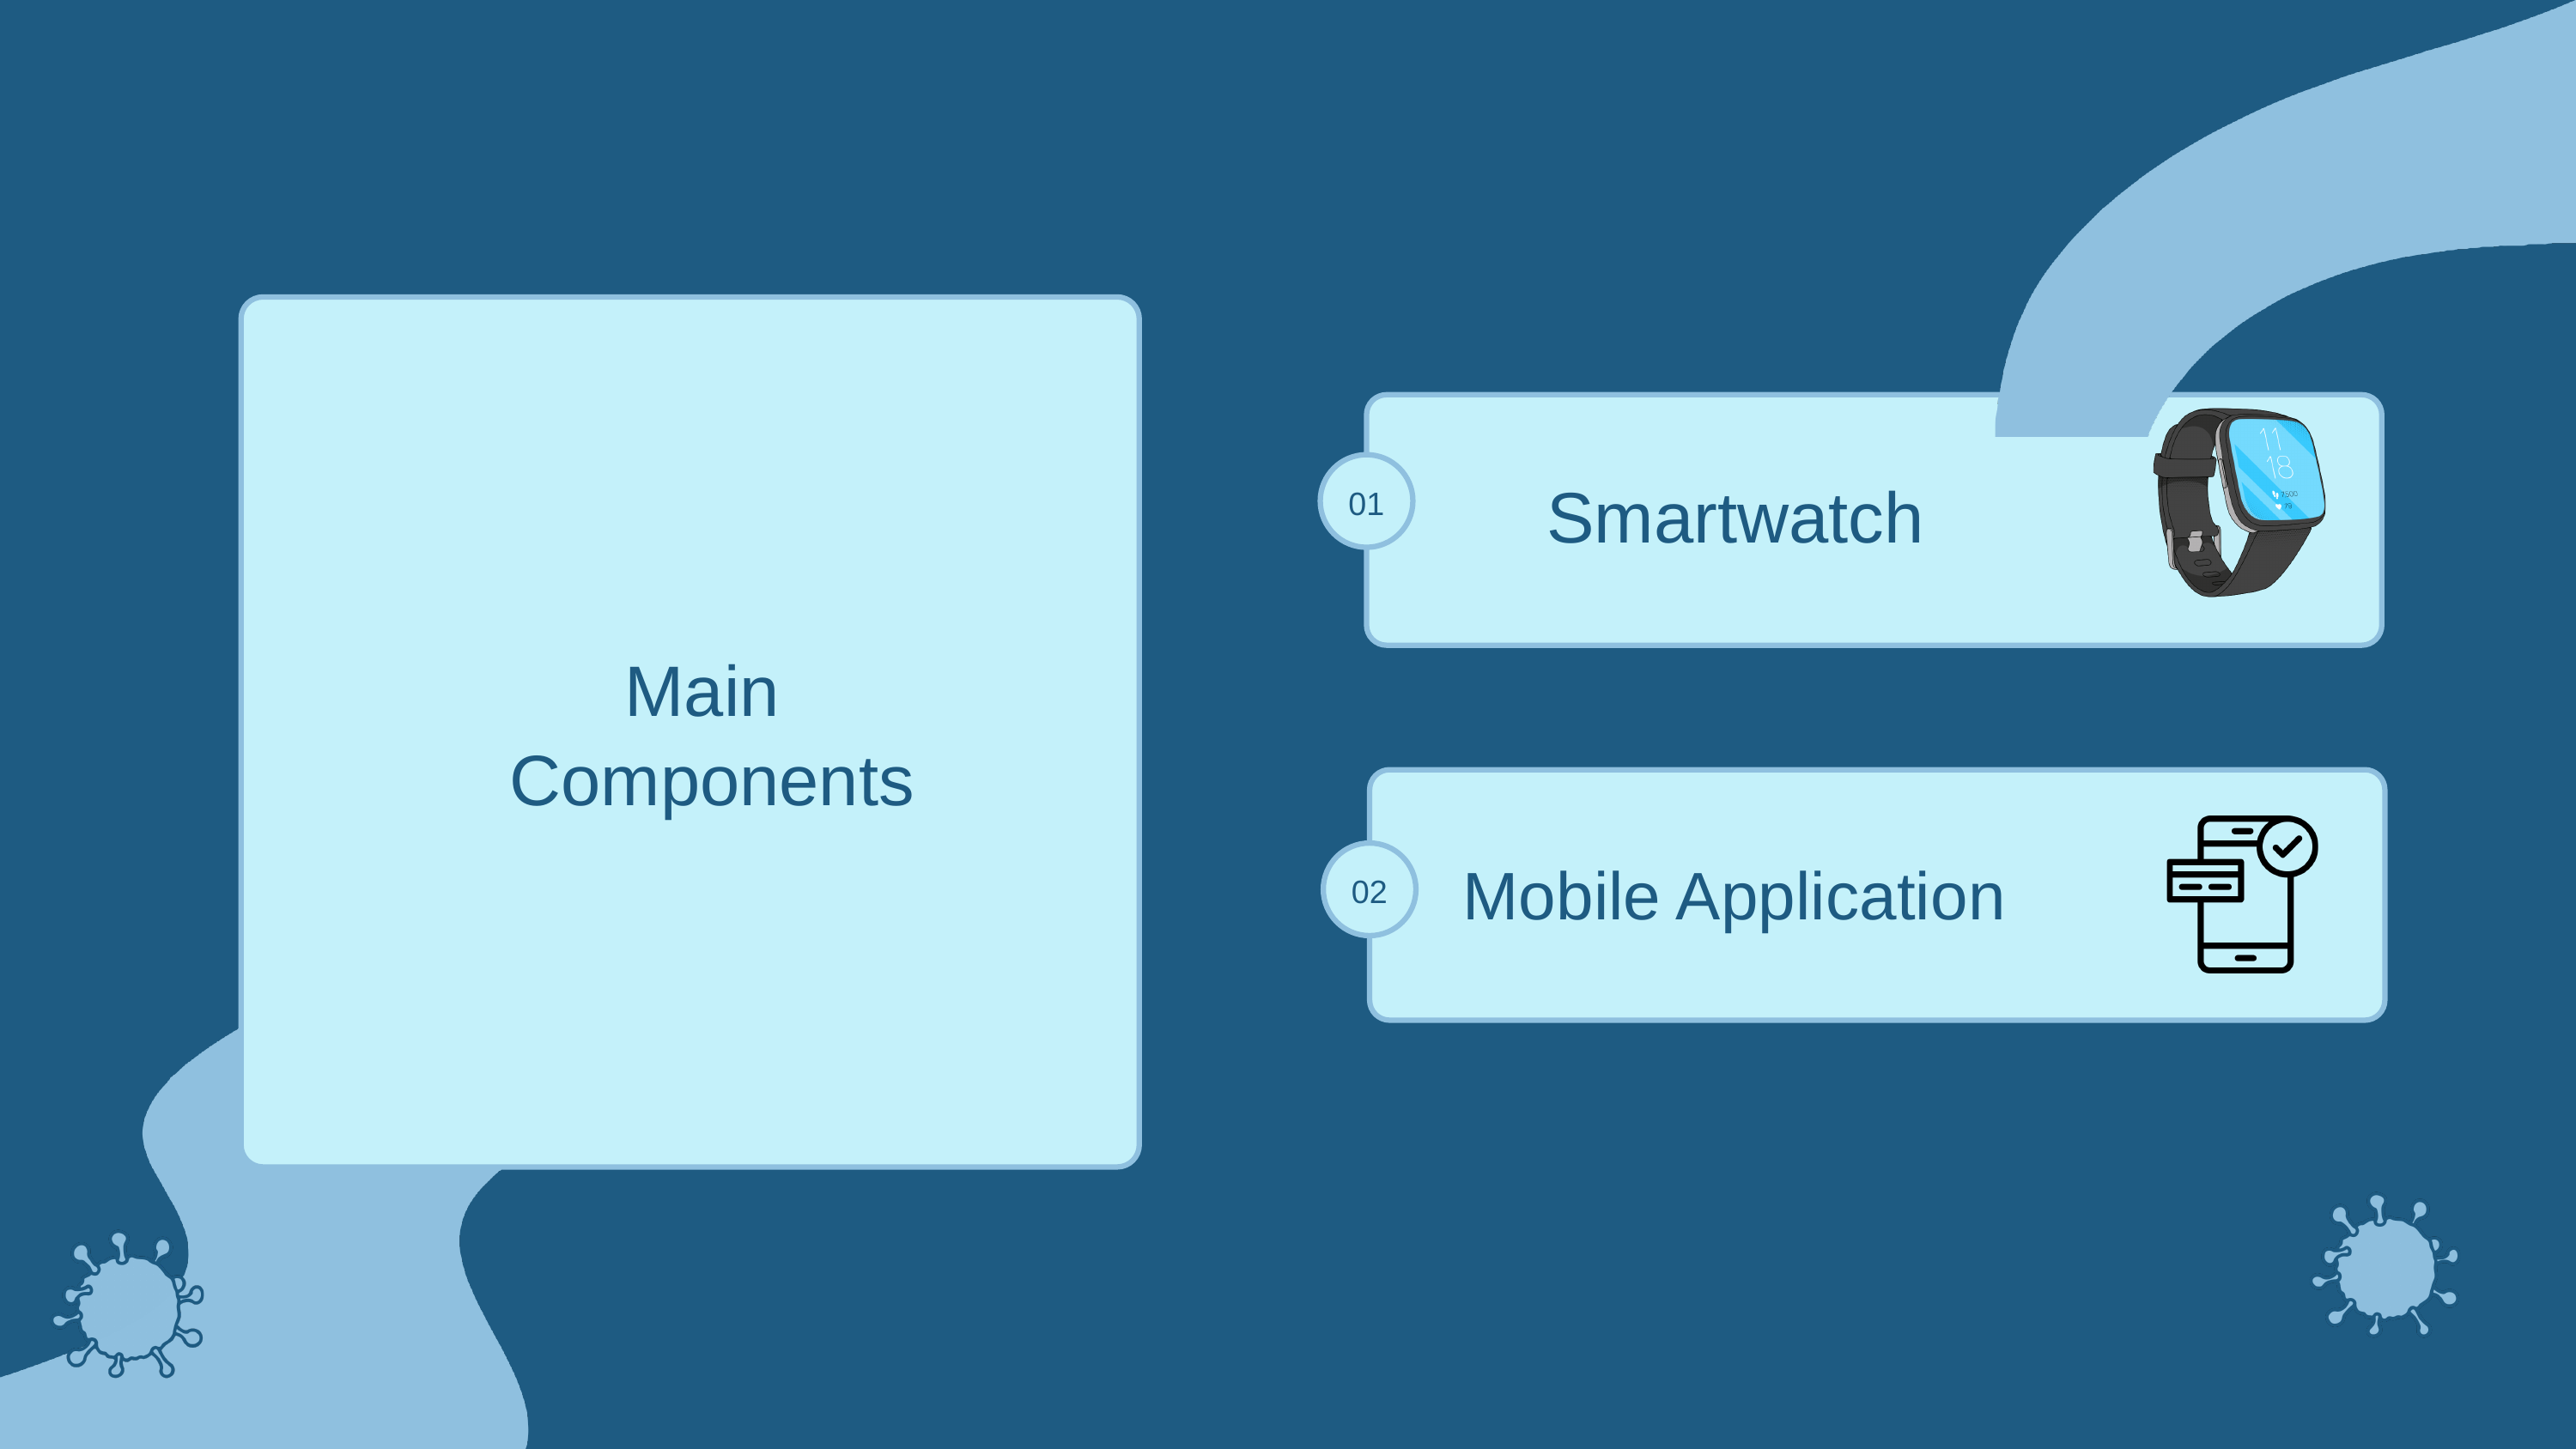

01
Smartwatch

Main
Components

02
Mobile Application